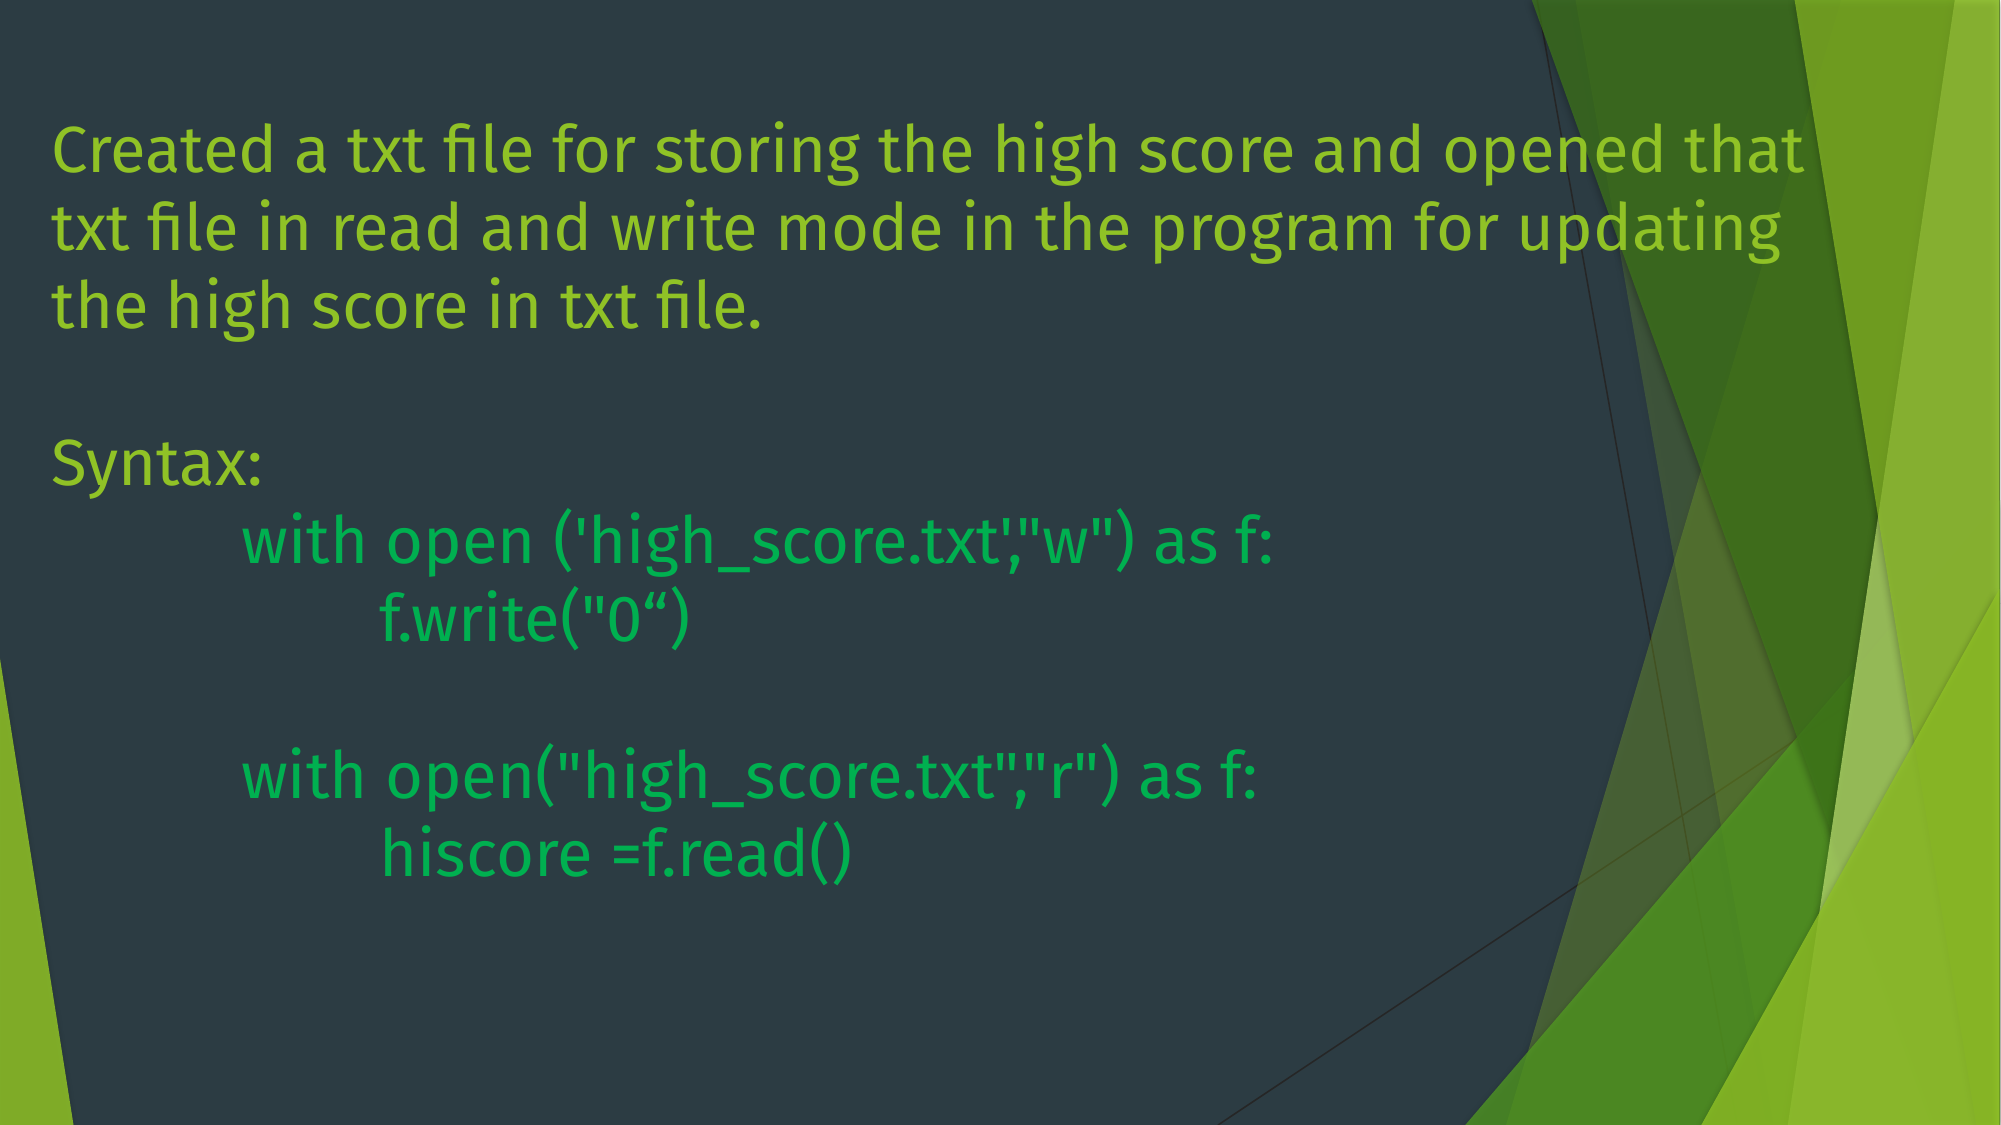

# Created a txt file for storing the high score and opened that txt file in read and write mode in the program for updating the high score in txt file. Syntax: with open ('high_score.txt',"w") as f: f.write("0“) with open("high_score.txt","r") as f: hiscore =f.read()